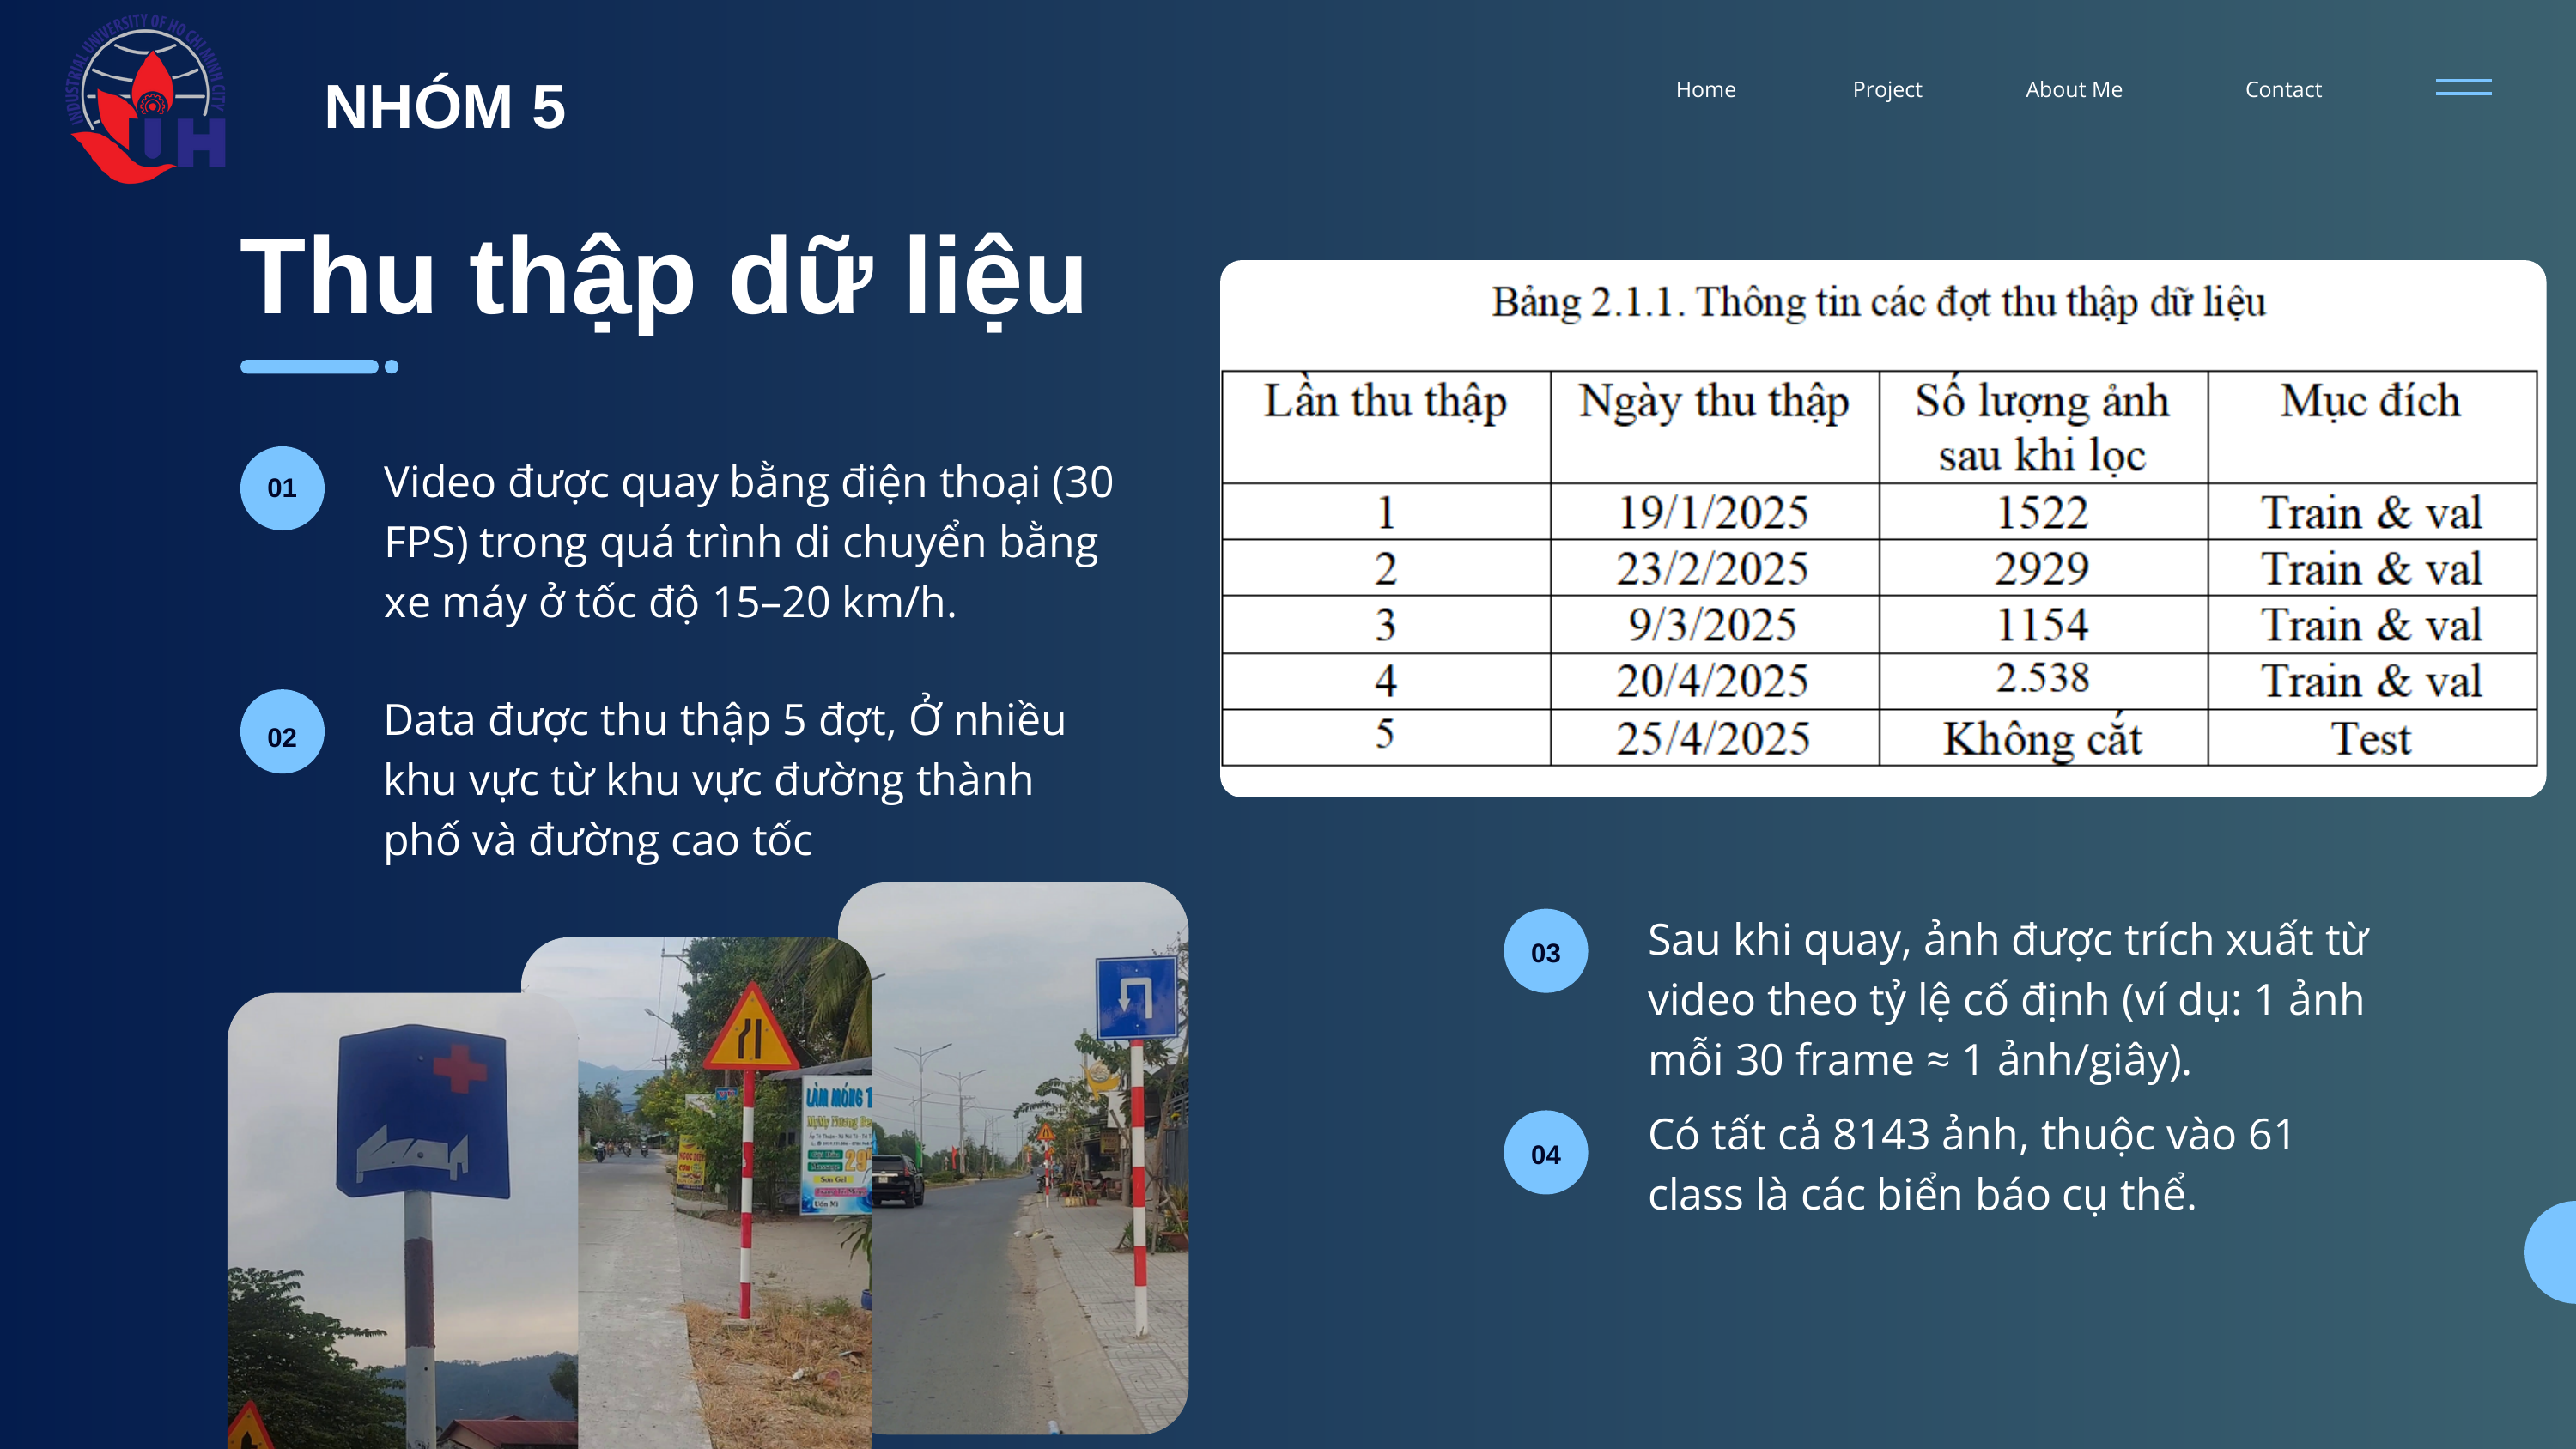

NHÓM 5
Home
Project
About Me
Contact

Thu thập dữ liệu

Video được quay bằng điện thoại (30 FPS) trong quá trình di chuyển bằng xe máy ở tốc độ 15–20 km/h.

02
01

Data được thu thập 5 đợt, Ở nhiều khu vực từ khu vực đường thành phố và đường cao tốc

02

Sau khi quay, ảnh được trích xuất từ video theo tỷ lệ cố định (ví dụ: 1 ảnh mỗi 30 frame ≈ 1 ảnh/giây).

03

Có tất cả 8143 ảnh, thuộc vào 61 class là các biển báo cụ thể.

04